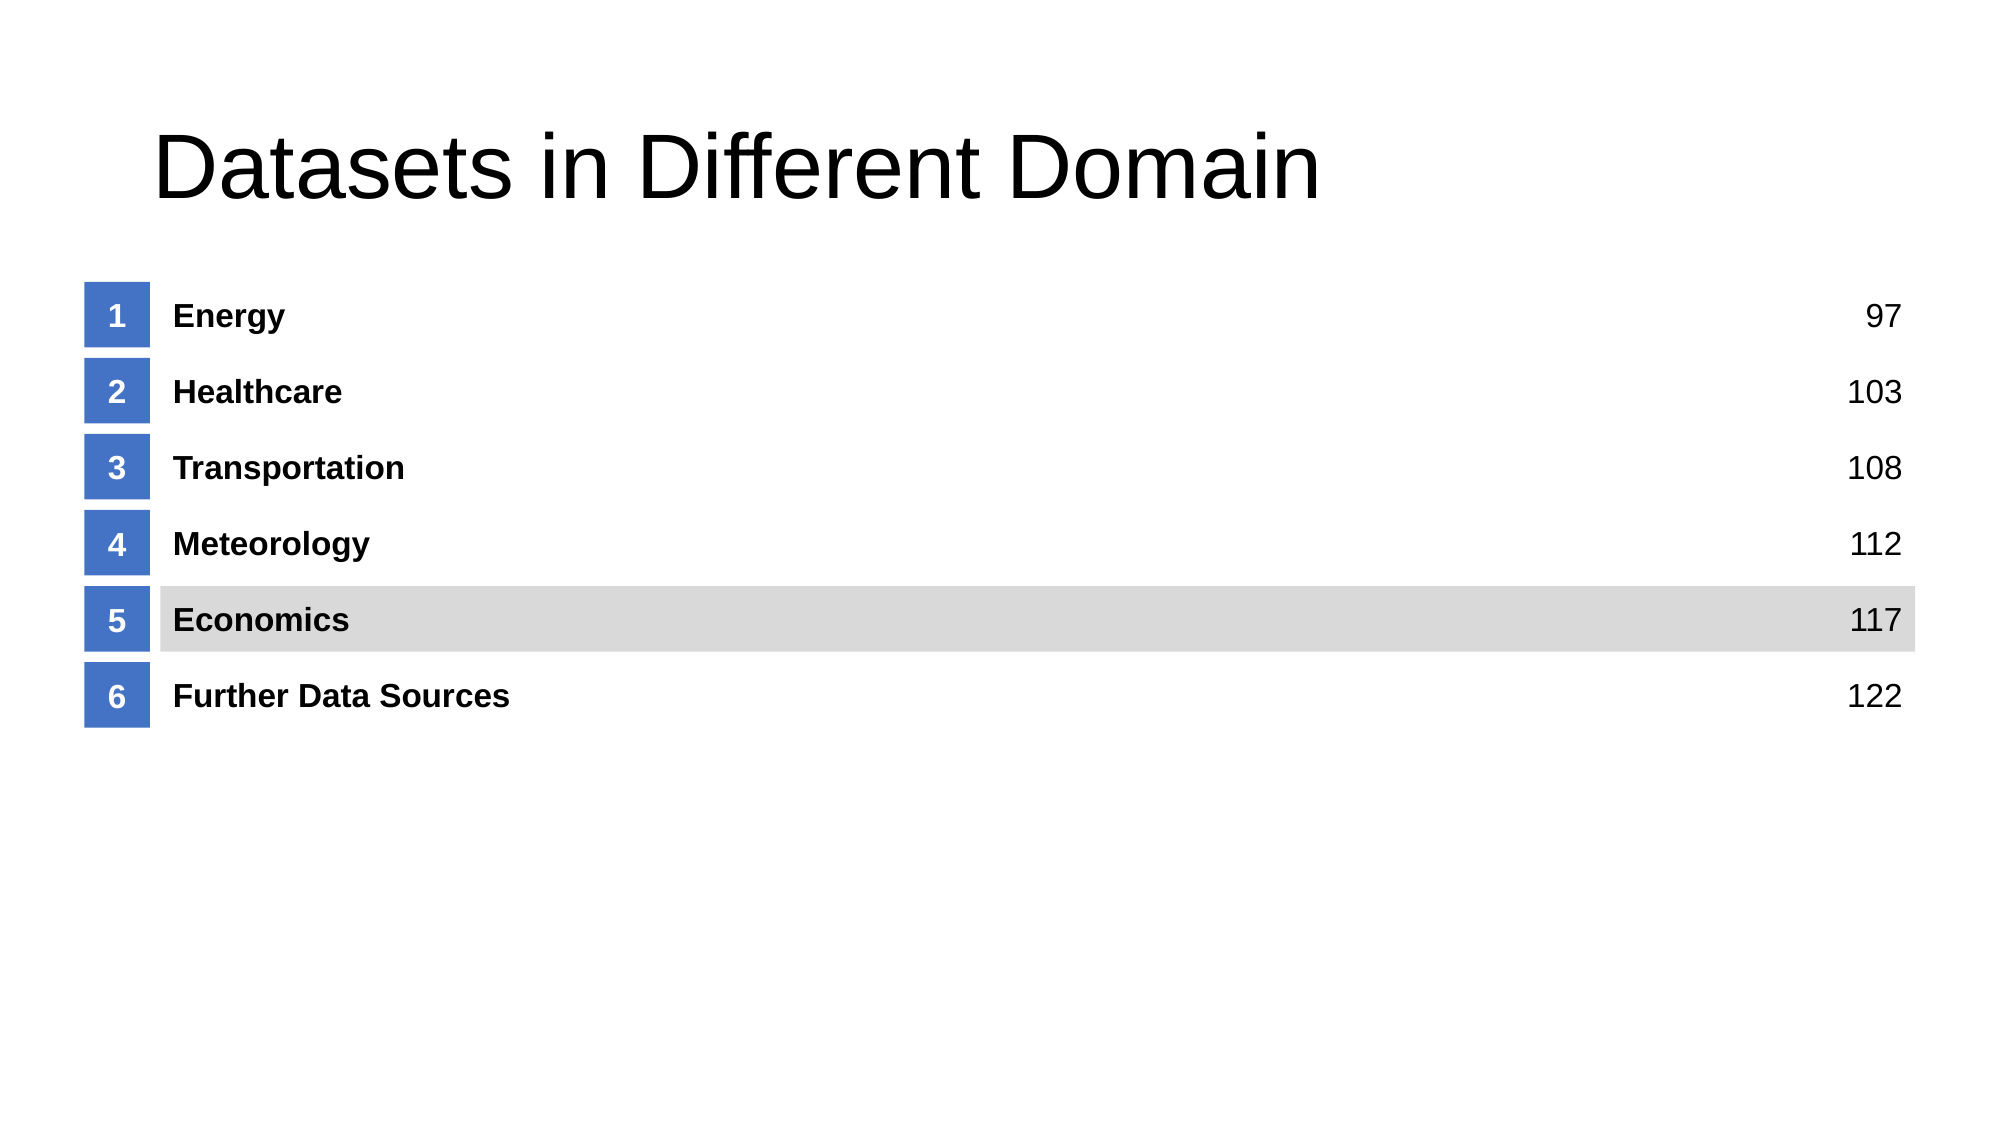

# Datasets in Different Domain
1
Energy
97
2
Healthcare
103
3
Transportation
108
4
Meteorology
112
5

Economics
117
6
Further Data Sources
122